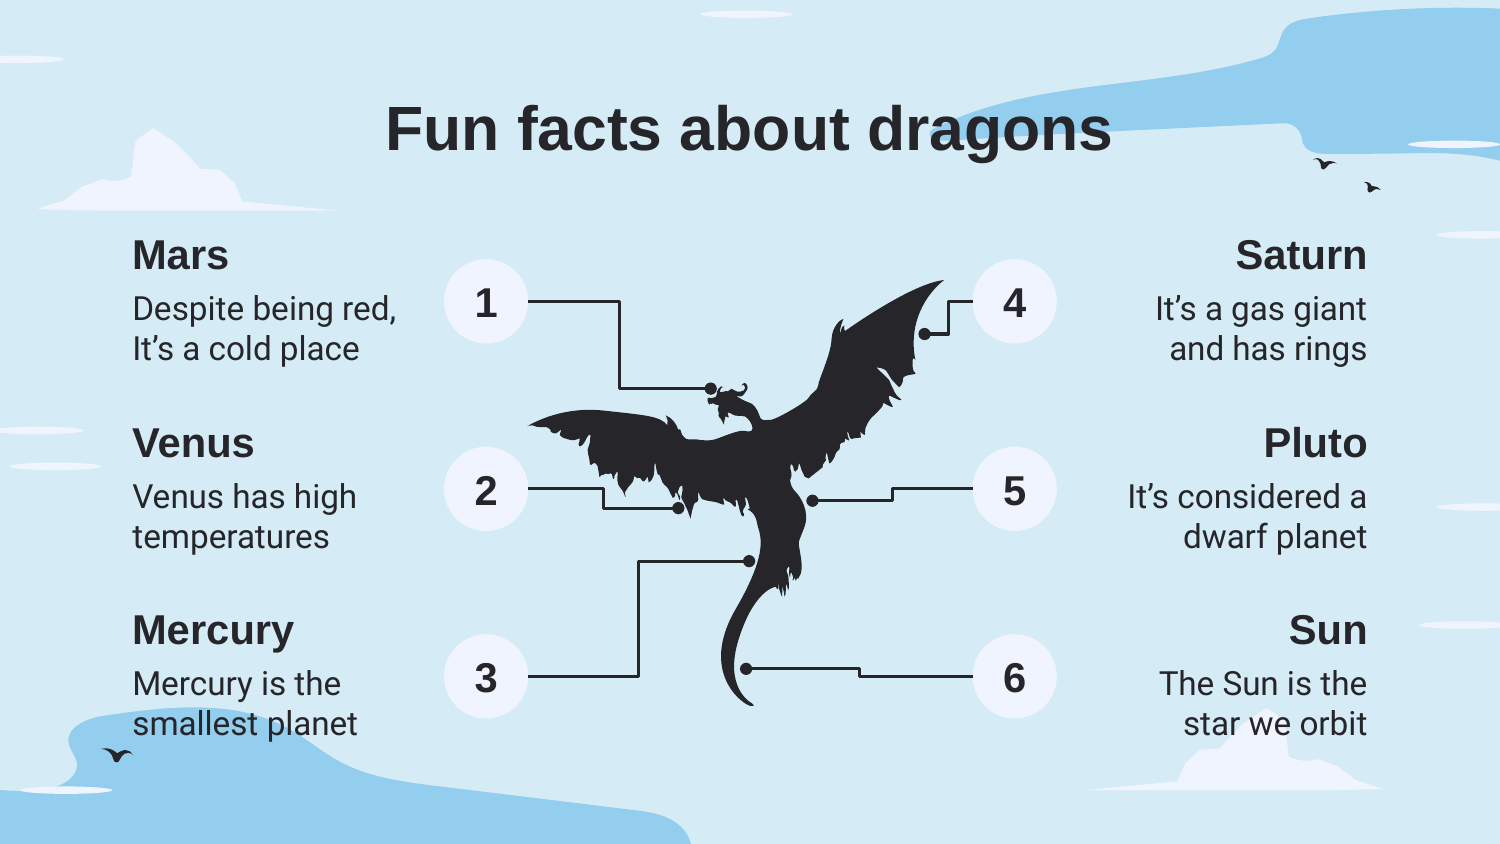

# Fun facts about dragons
Mars
Saturn
1
4
Despite being red, It’s a cold place
It’s a gas giant and has rings

Venus
Pluto
2
5
Venus has high temperatures
It’s considered a dwarf planet
Mercury
Sun
3
6
Mercury is the smallest planet
The Sun is the star we orbit